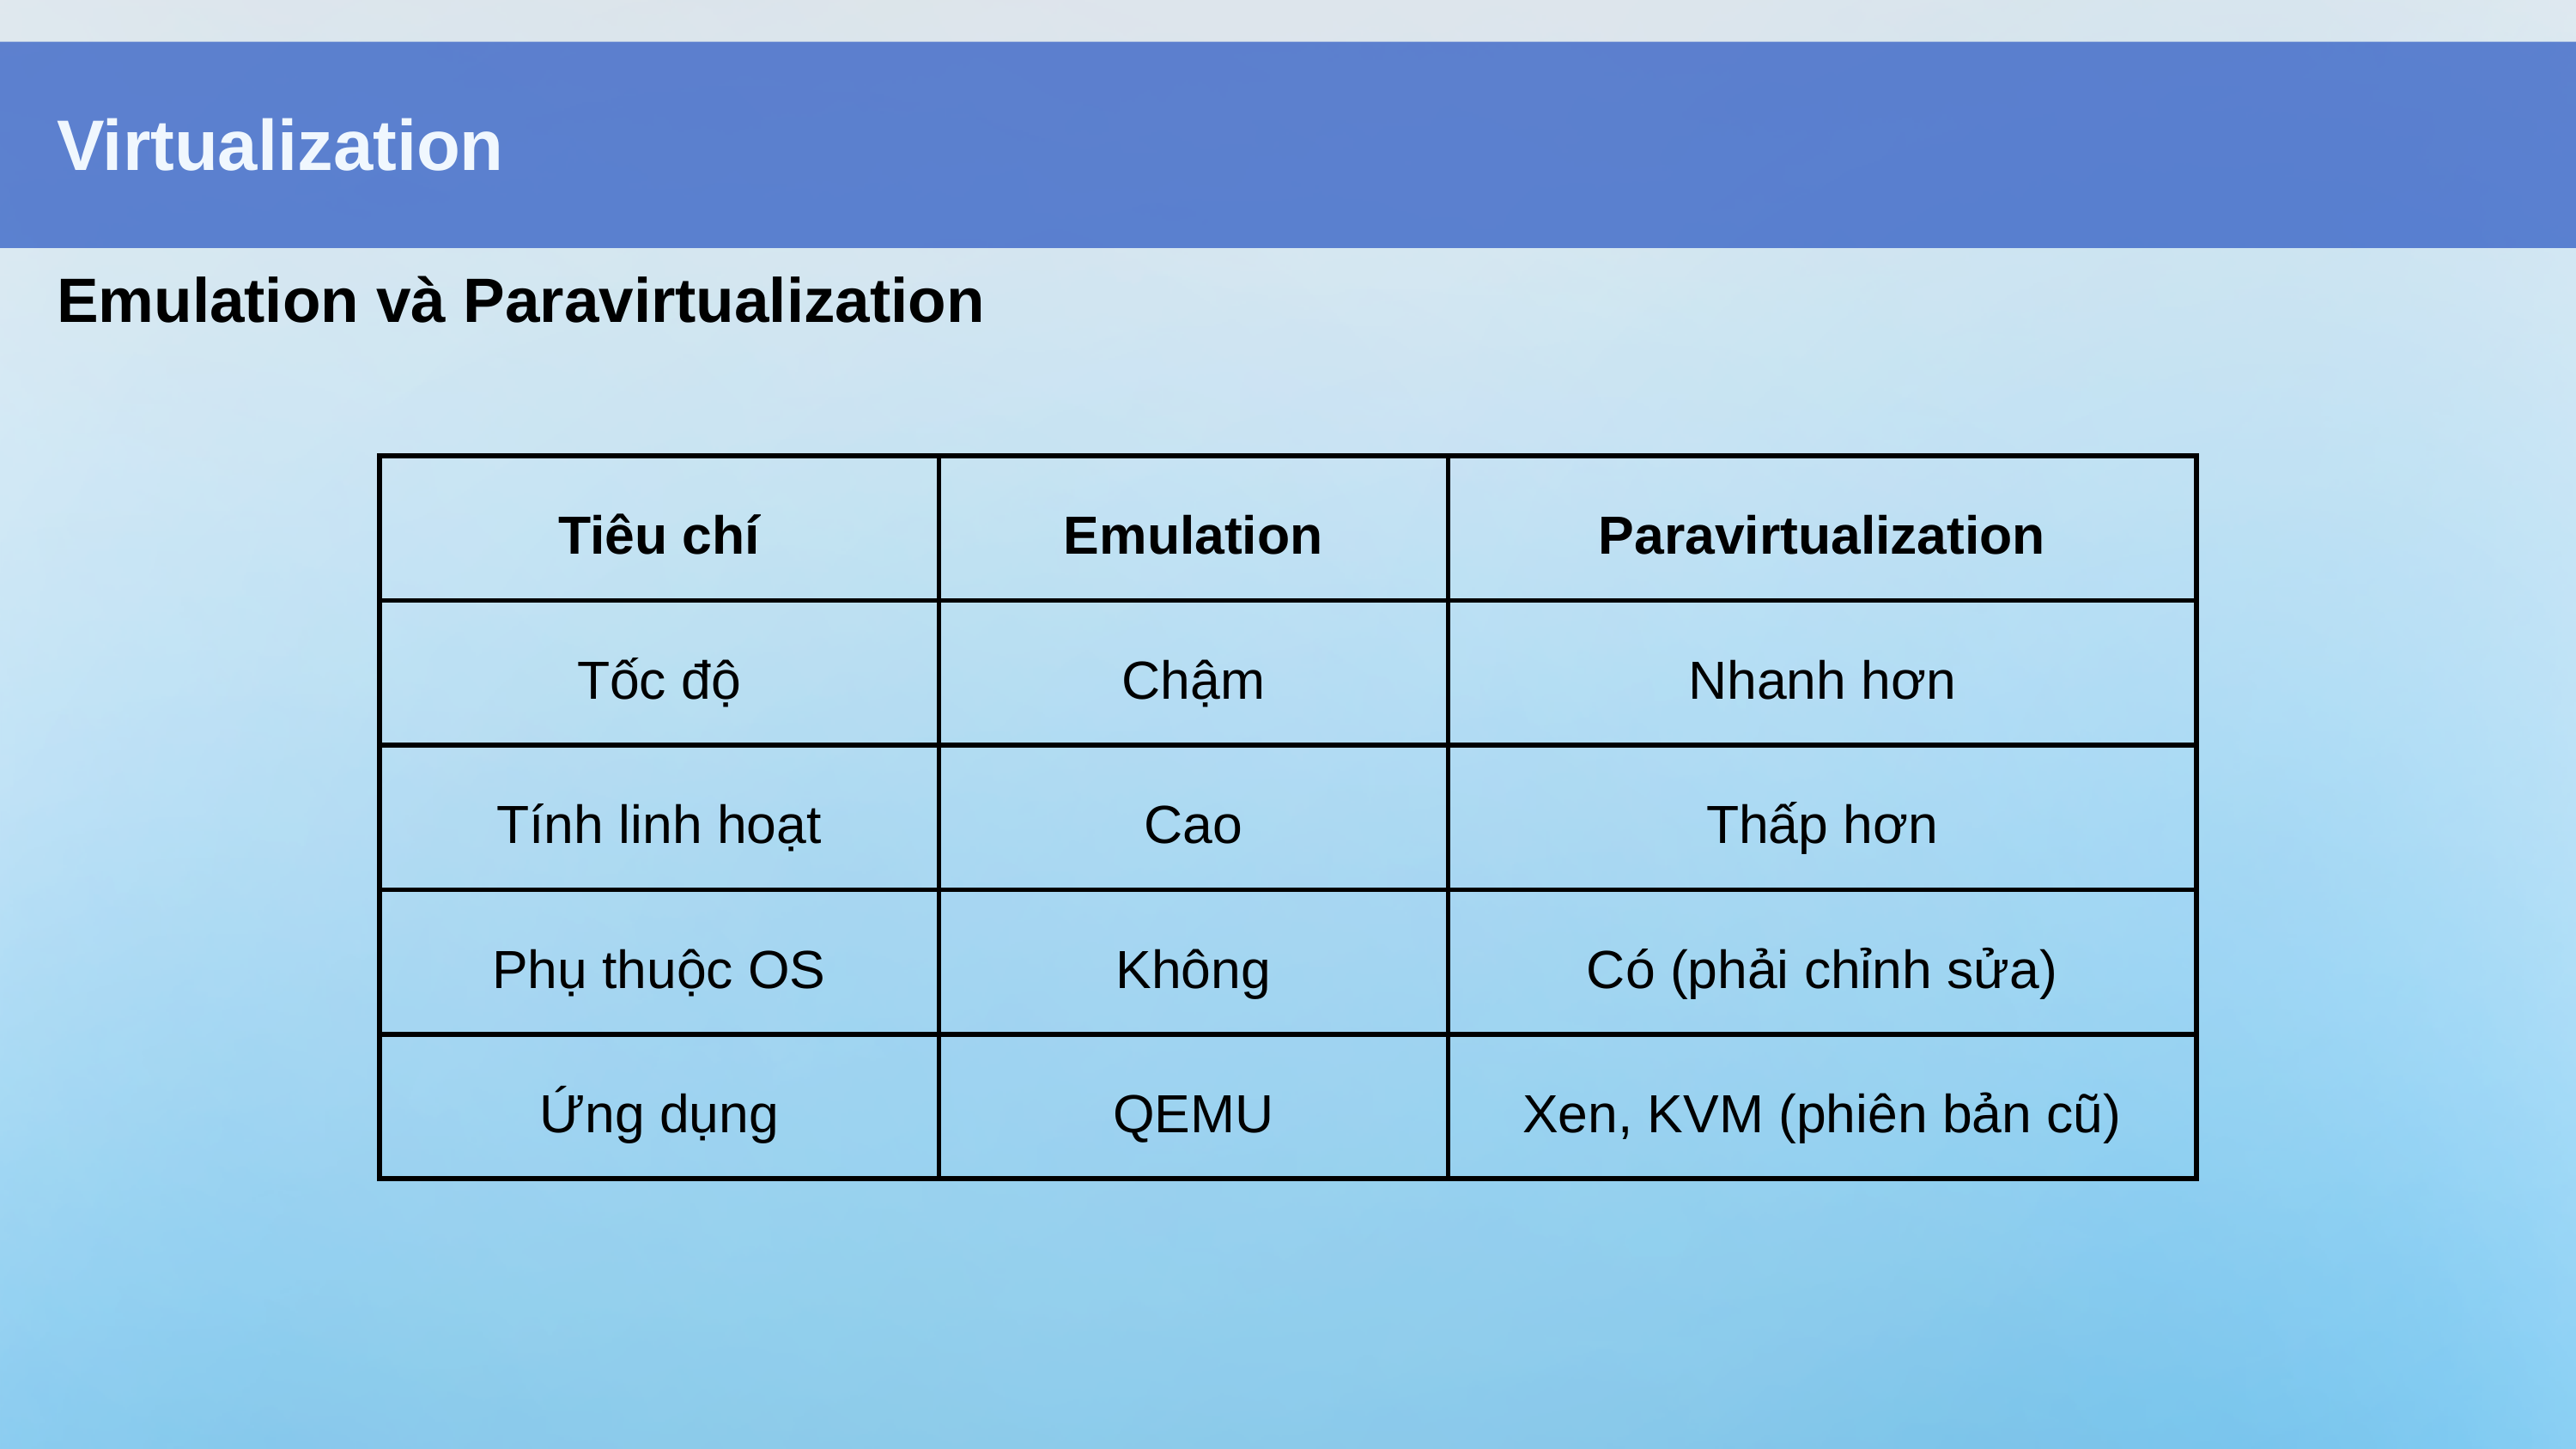

Virtualization
Emulation và Paravirtualization
| Tiêu chí | Emulation | Paravirtualization |
| --- | --- | --- |
| Tốc độ | Chậm | Nhanh hơn |
| Tính linh hoạt | Cao | Thấp hơn |
| Phụ thuộc OS | Không | Có (phải chỉnh sửa) |
| Ứng dụng | QEMU | Xen, KVM (phiên bản cũ) |